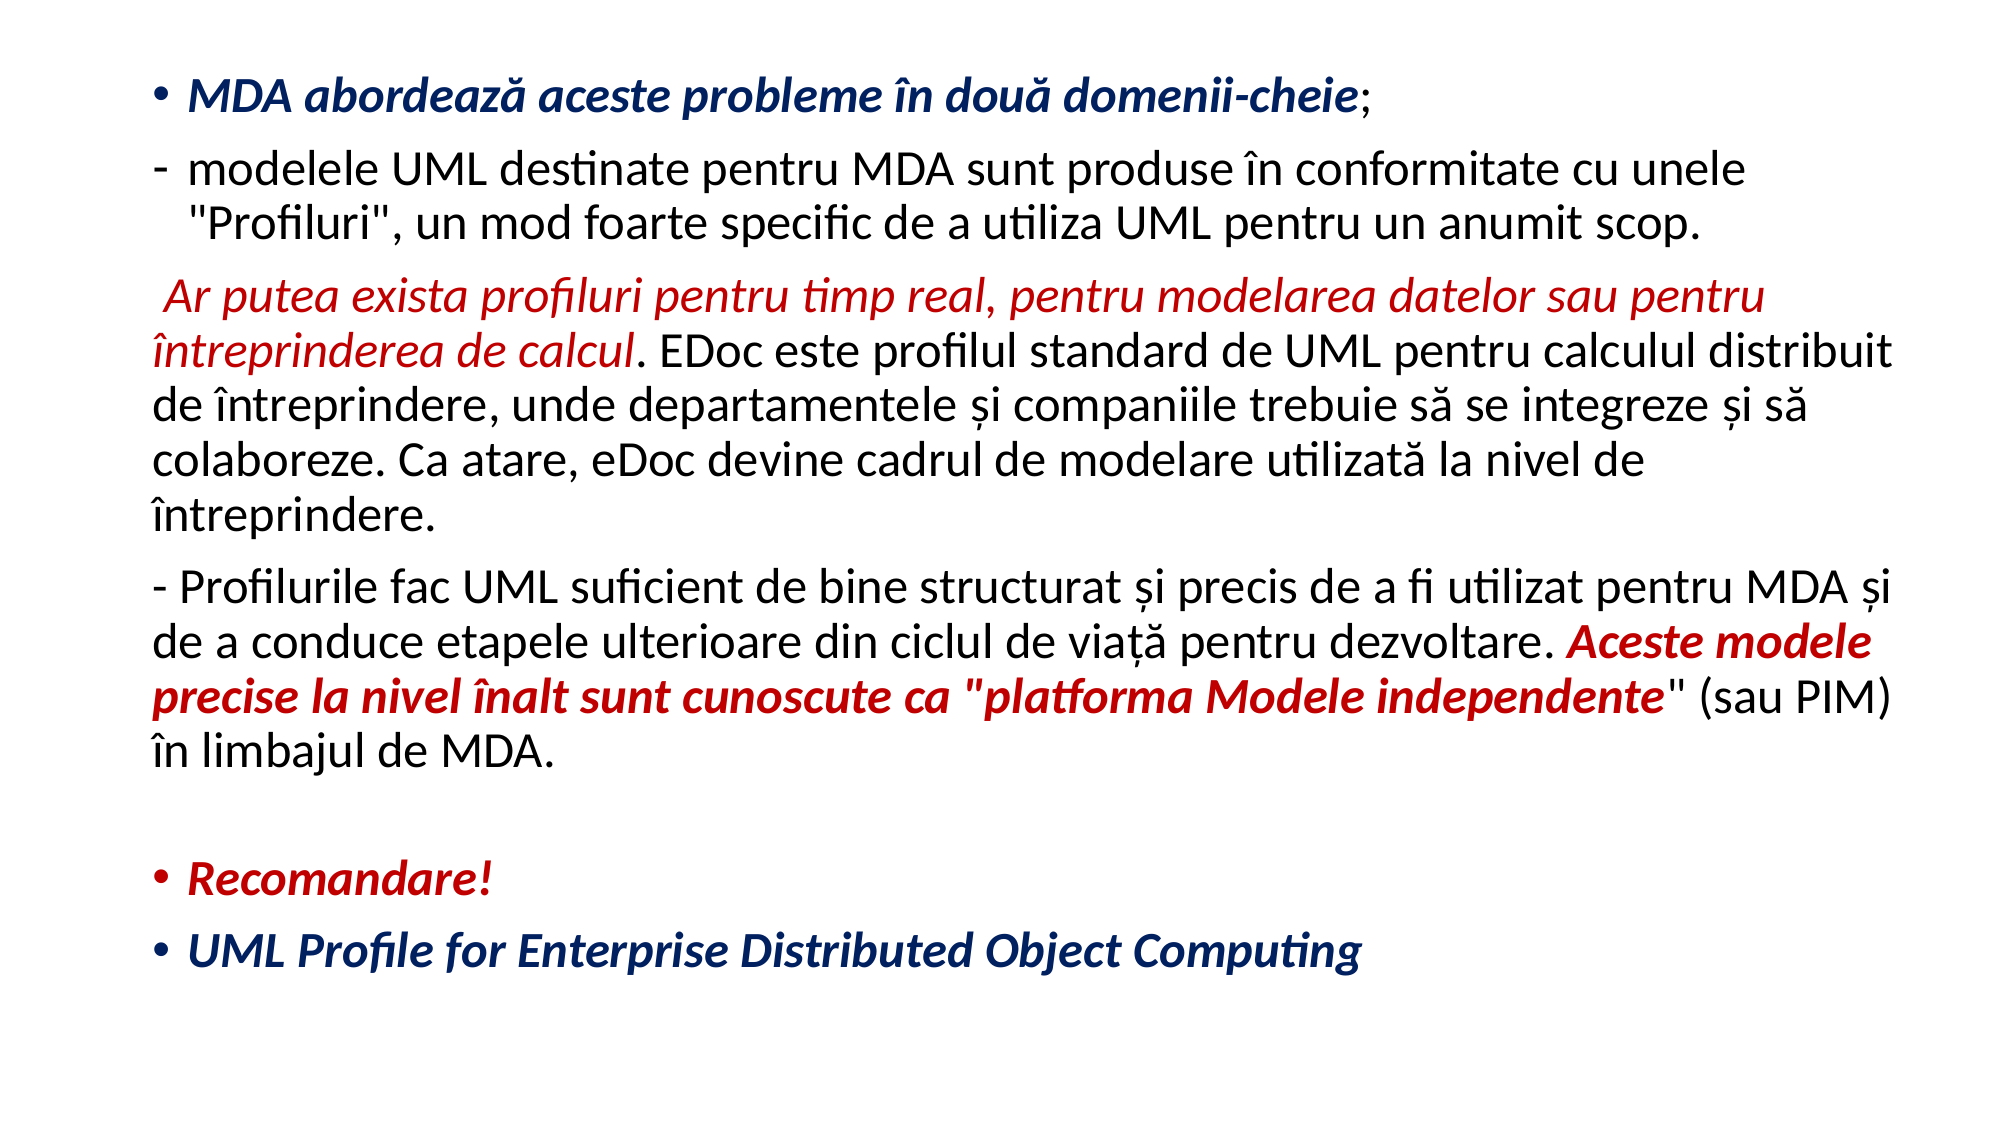

MDA abordează aceste probleme în două domenii-cheie;
modelele UML destinate pentru MDA sunt produse în conformitate cu unele "Profiluri", un mod foarte specific de a utiliza UML pentru un anumit scop.
 Ar putea exista profiluri pentru timp real, pentru modelarea datelor sau pentru întreprinderea de calcul. EDoc este profilul standard de UML pentru calculul distribuit de întreprindere, unde departamentele şi companiile trebuie să se integreze şi să colaboreze. Ca atare, eDoc devine cadrul de modelare utilizată la nivel de întreprindere.
- Profilurile fac UML suficient de bine structurat şi precis de a fi utilizat pentru MDA şi de a conduce etapele ulterioare din ciclul de viaţă pentru dezvoltare. Aceste modele precise la nivel înalt sunt cunoscute ca "platforma Modele independente" (sau PIM) în limbajul de MDA.
Recomandare!
UML Profile for Enterprise Distributed Object Computing